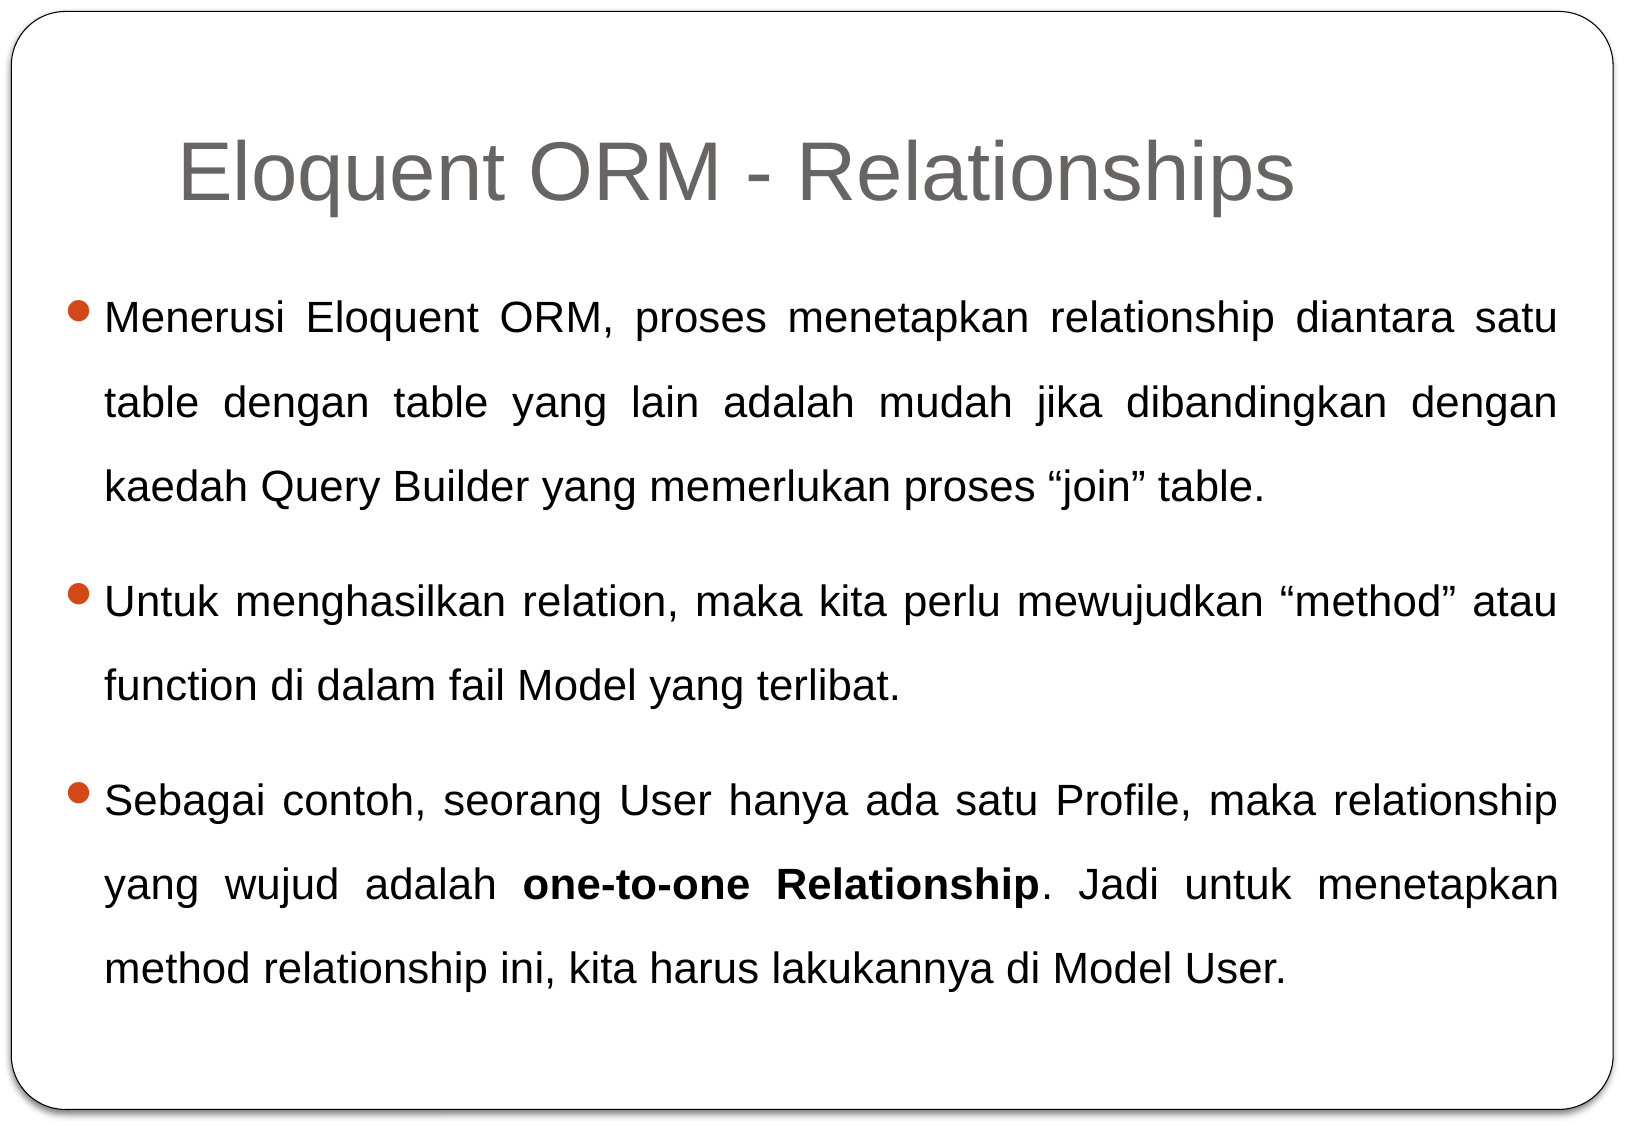

# Eloquent ORM - Relationships
Menerusi Eloquent ORM, proses menetapkan relationship diantara satu table dengan table yang lain adalah mudah jika dibandingkan dengan kaedah Query Builder yang memerlukan proses “join” table.
Untuk menghasilkan relation, maka kita perlu mewujudkan “method” atau function di dalam fail Model yang terlibat.
Sebagai contoh, seorang User hanya ada satu Profile, maka relationship yang wujud adalah one-to-one Relationship. Jadi untuk menetapkan method relationship ini, kita harus lakukannya di Model User.